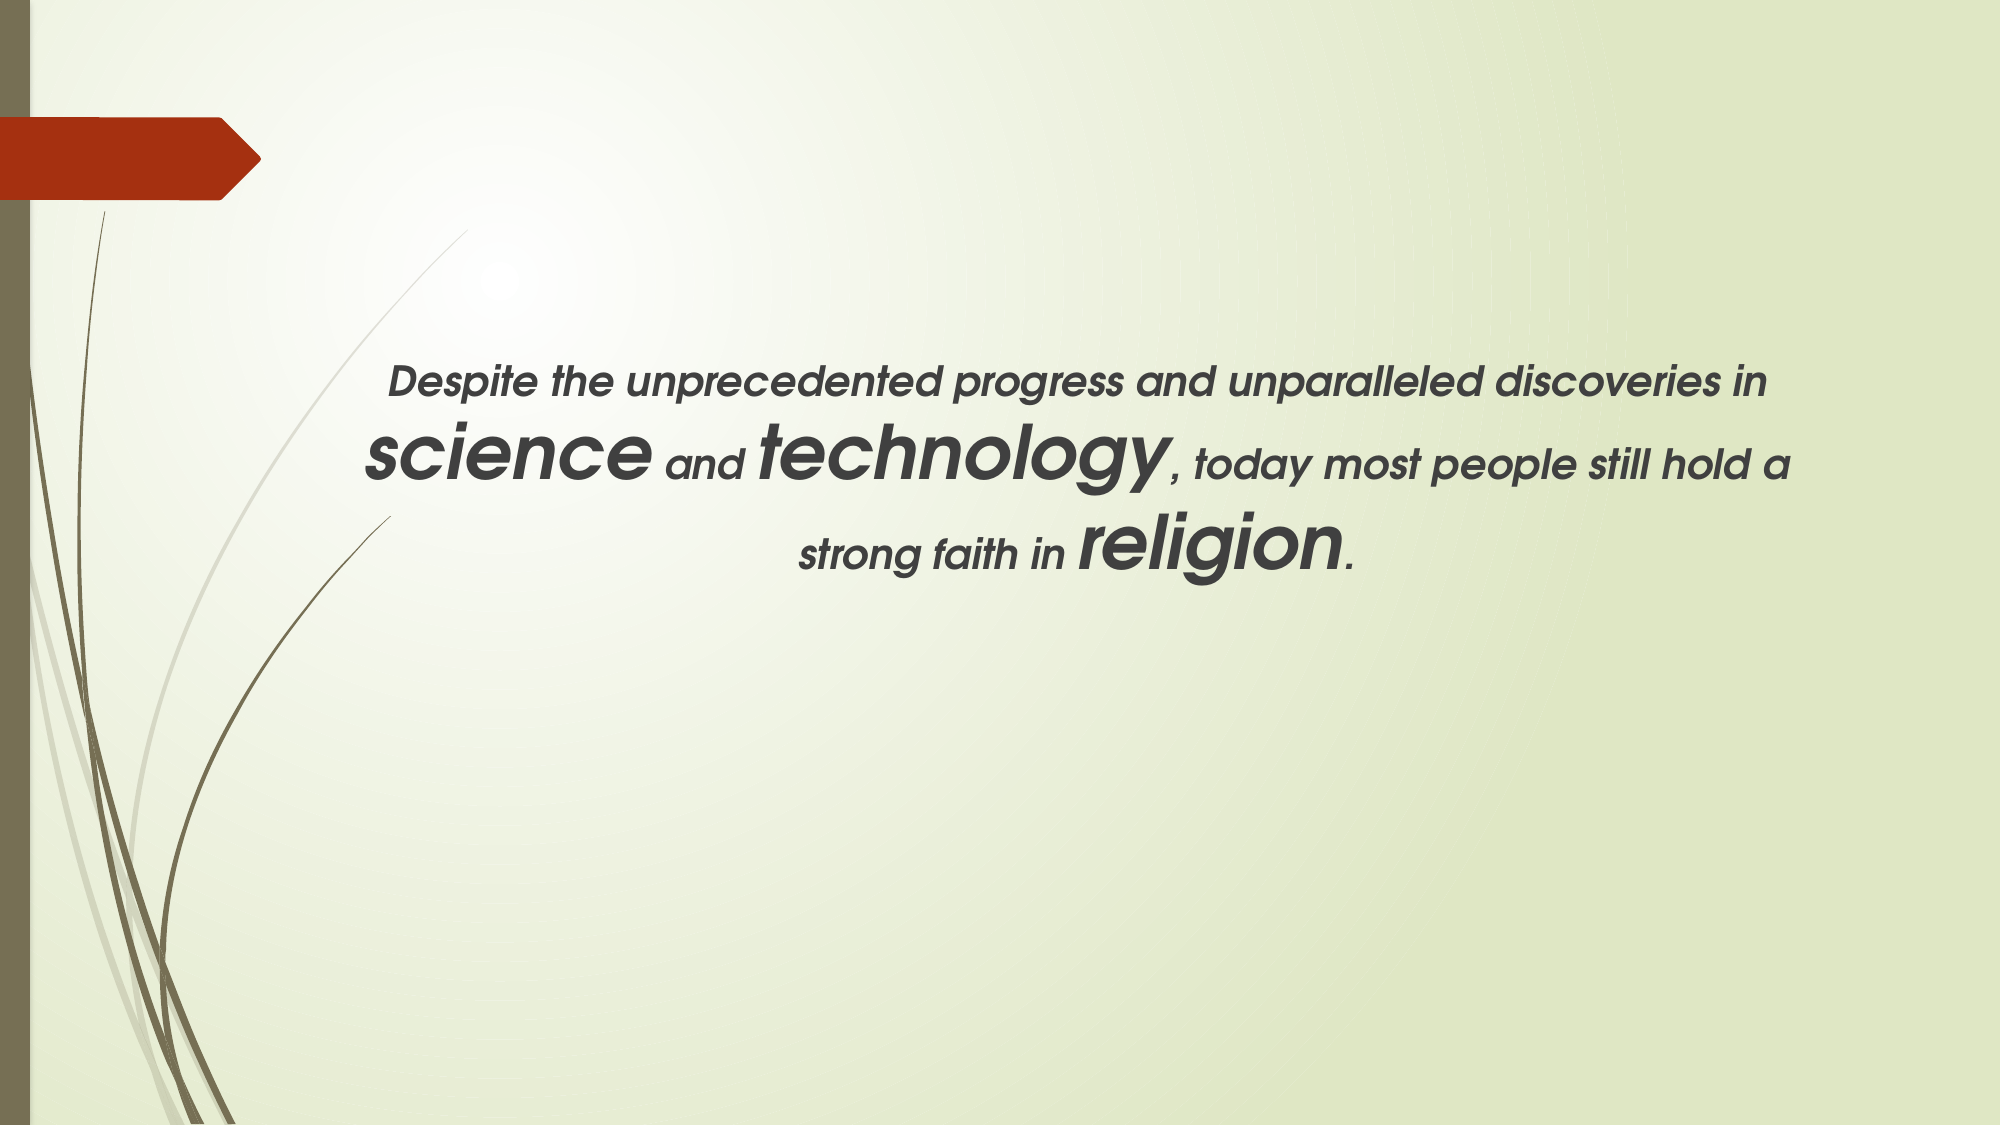

Despite the unprecedented progress and unparalleled discoveries in science and technology, today most people still hold a strong faith in religion.